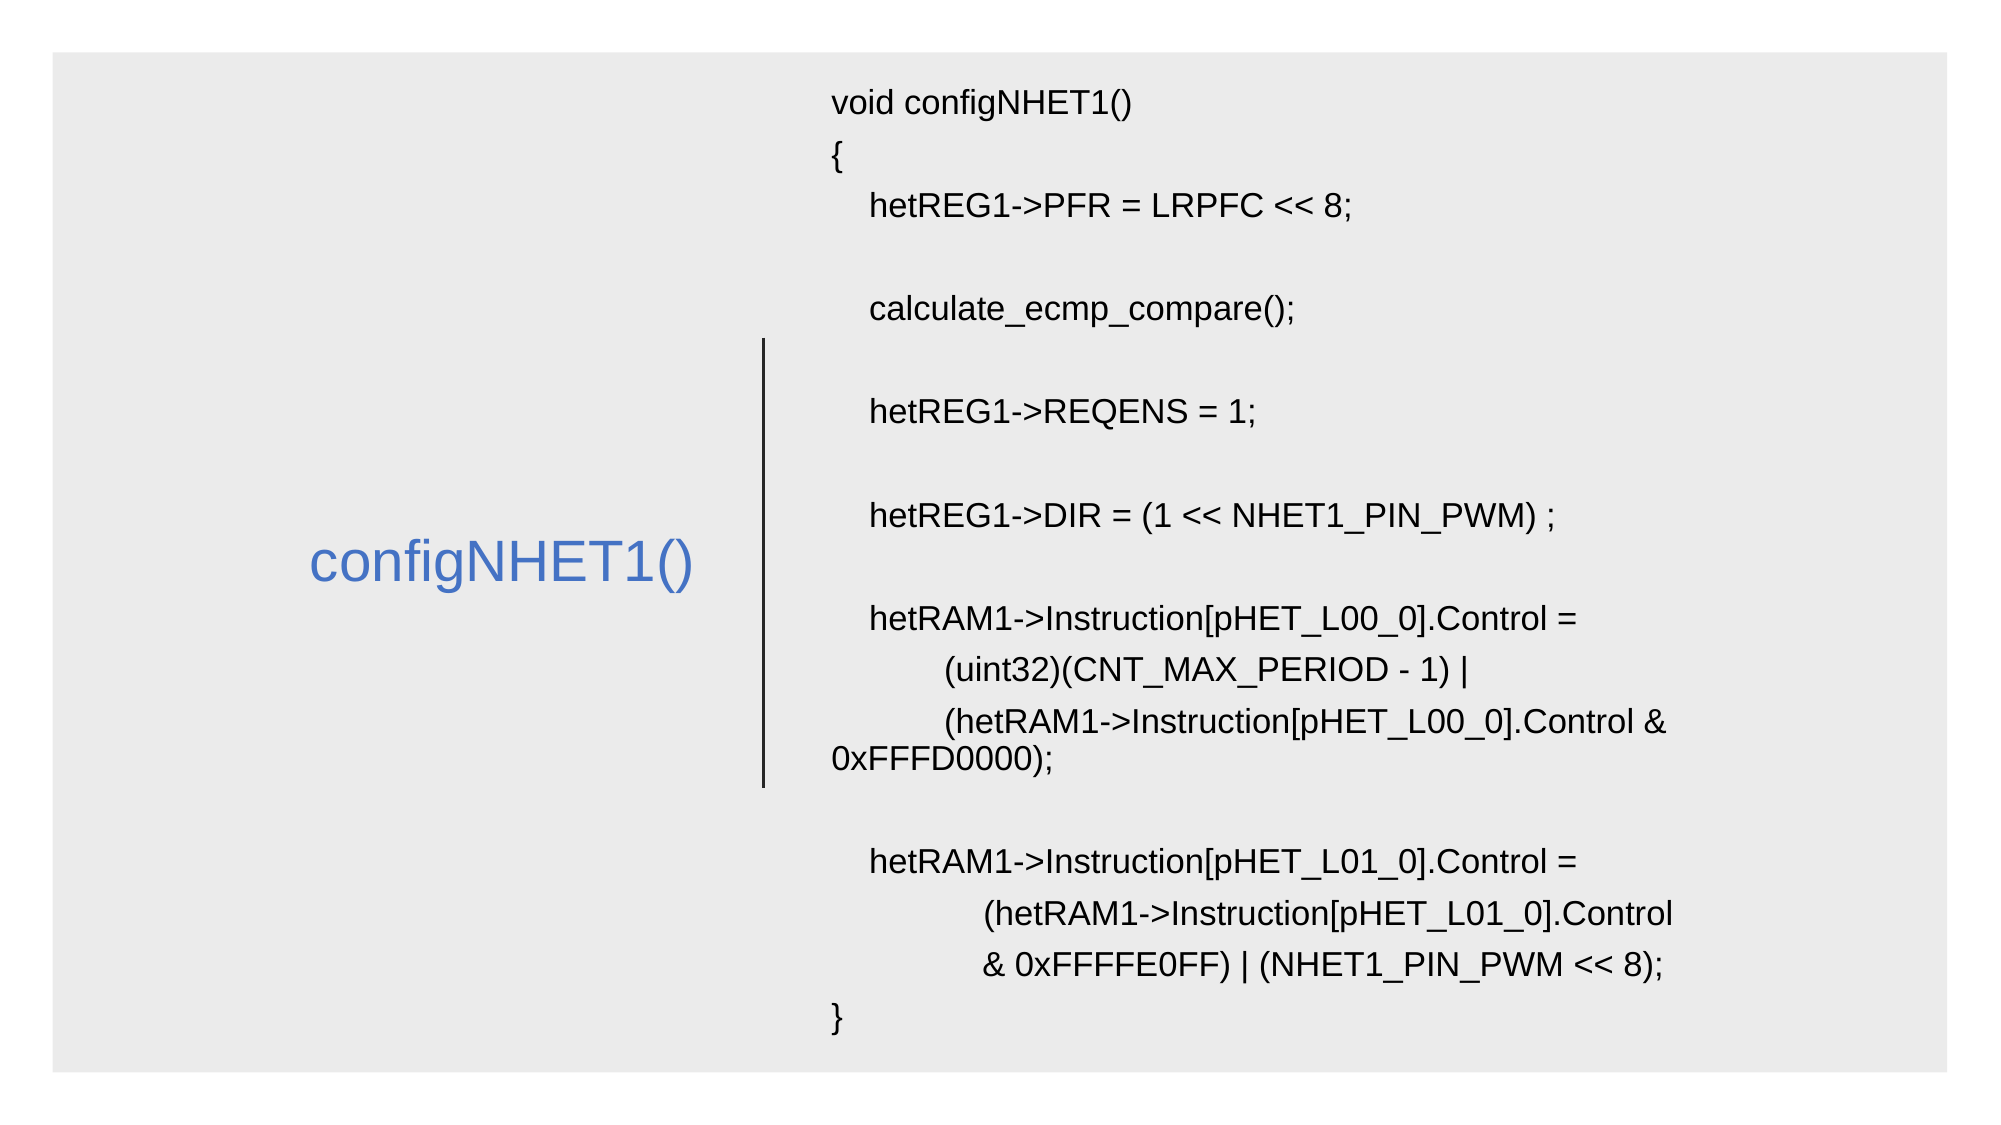

void configNHET1()
{
    hetREG1->PFR = LRPFC << 8;

    calculate_ecmp_compare();

    hetREG1->REQENS = 1;

    hetREG1->DIR = (1 << NHET1_PIN_PWM) ;

    hetRAM1->Instruction[pHET_L00_0].Control =
	 (uint32)(CNT_MAX_PERIOD - 1) |
        	 (hetRAM1->Instruction[pHET_L00_0].Control & 	  0xFFFD0000);

    hetRAM1->Instruction[pHET_L01_0].Control =
                (hetRAM1->Instruction[pHET_L01_0].Control
	     & 0xFFFFE0FF) | (NHET1_PIN_PWM << 8);
}
# configNHET1()